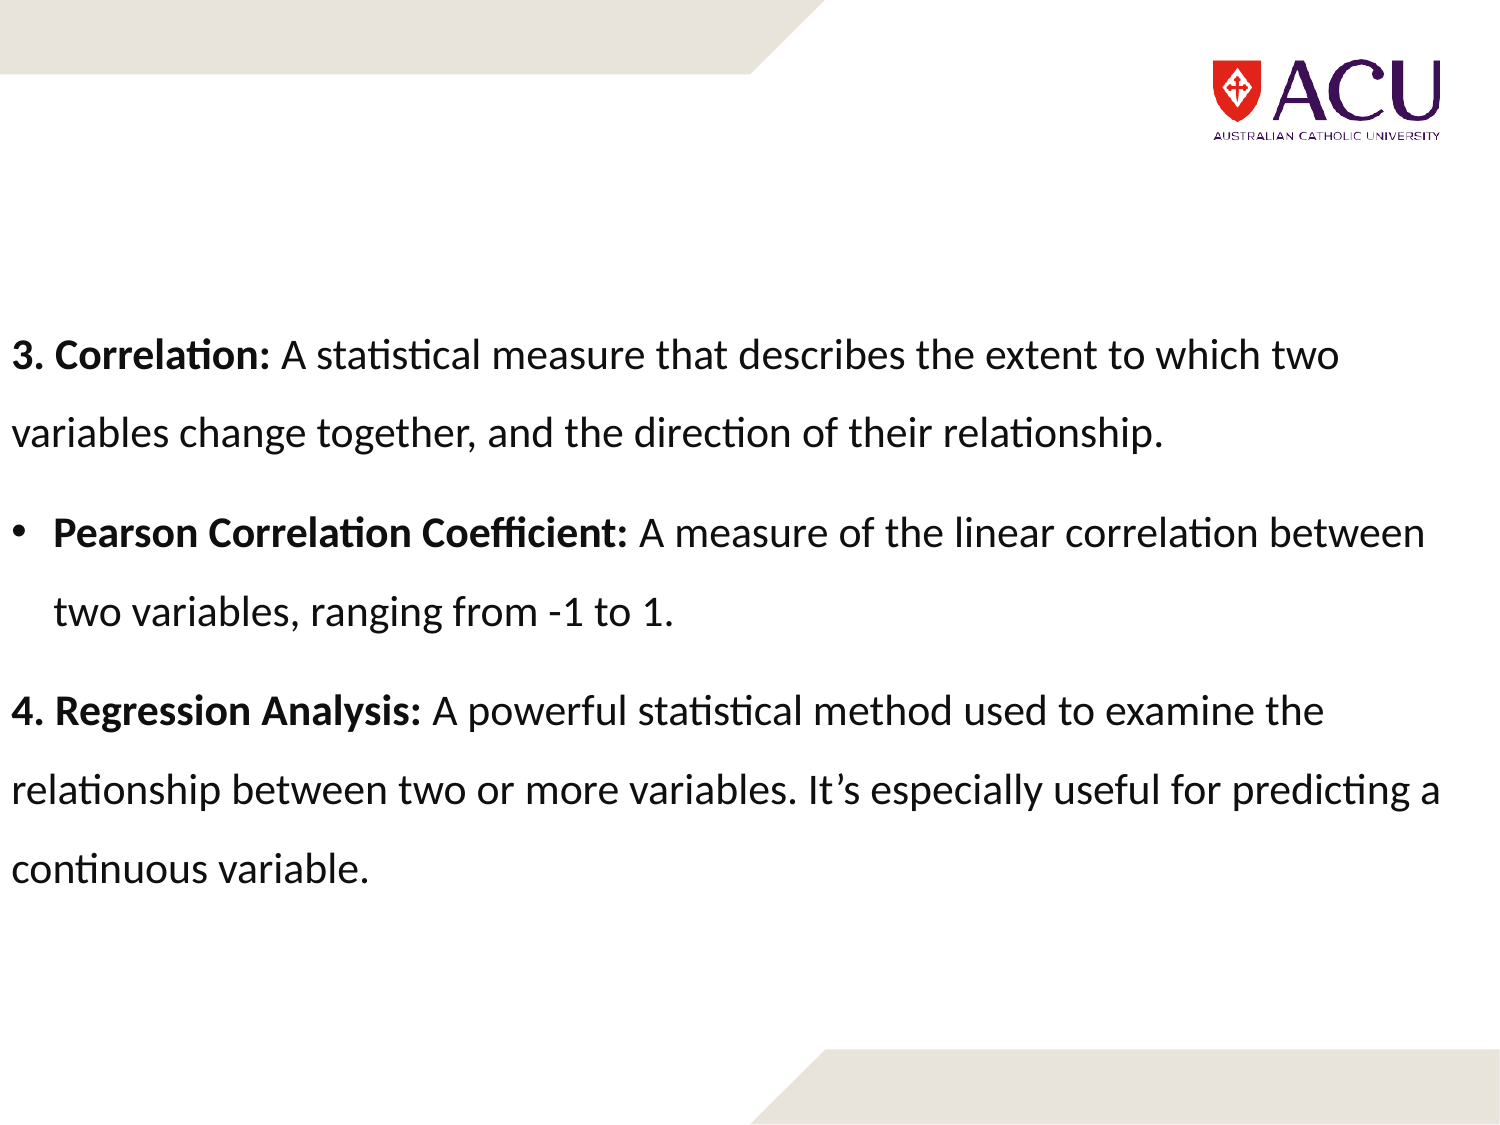

3. Correlation: A statistical measure that describes the extent to which two variables change together, and the direction of their relationship.
Pearson Correlation Coefficient: A measure of the linear correlation between two variables, ranging from -1 to 1.
4. Regression Analysis: A powerful statistical method used to examine the relationship between two or more variables. It’s especially useful for predicting a continuous variable.